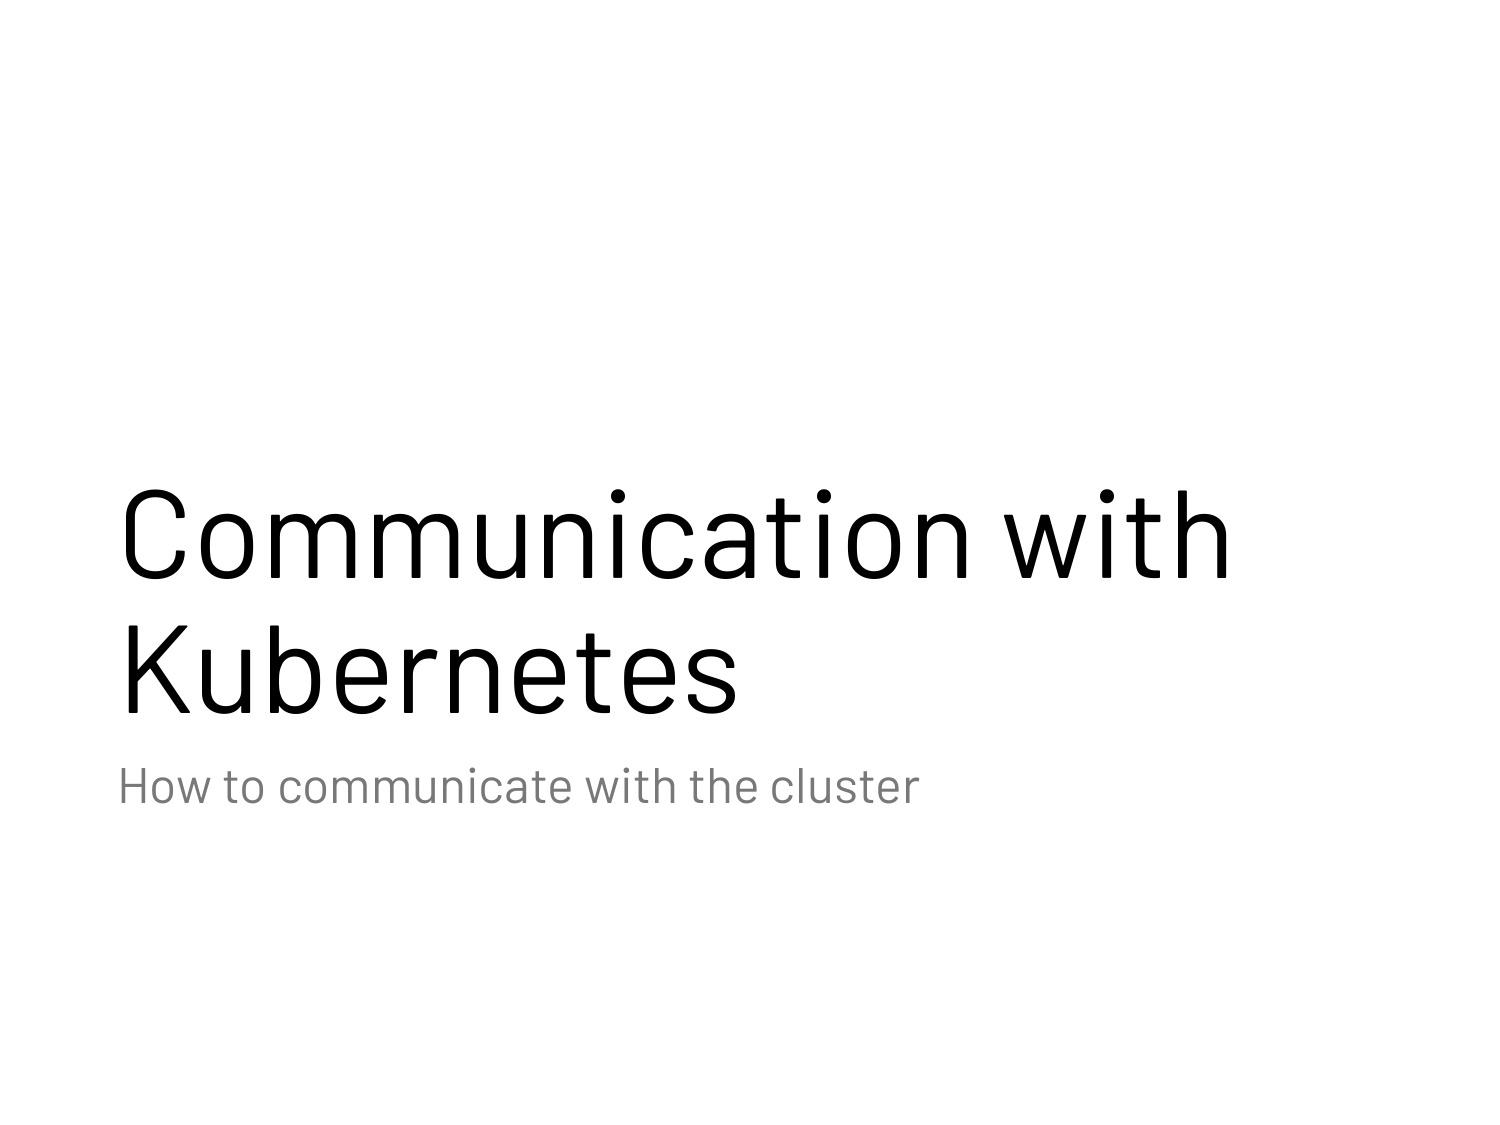

# Communication with Kubernetes
How to communicate with the cluster